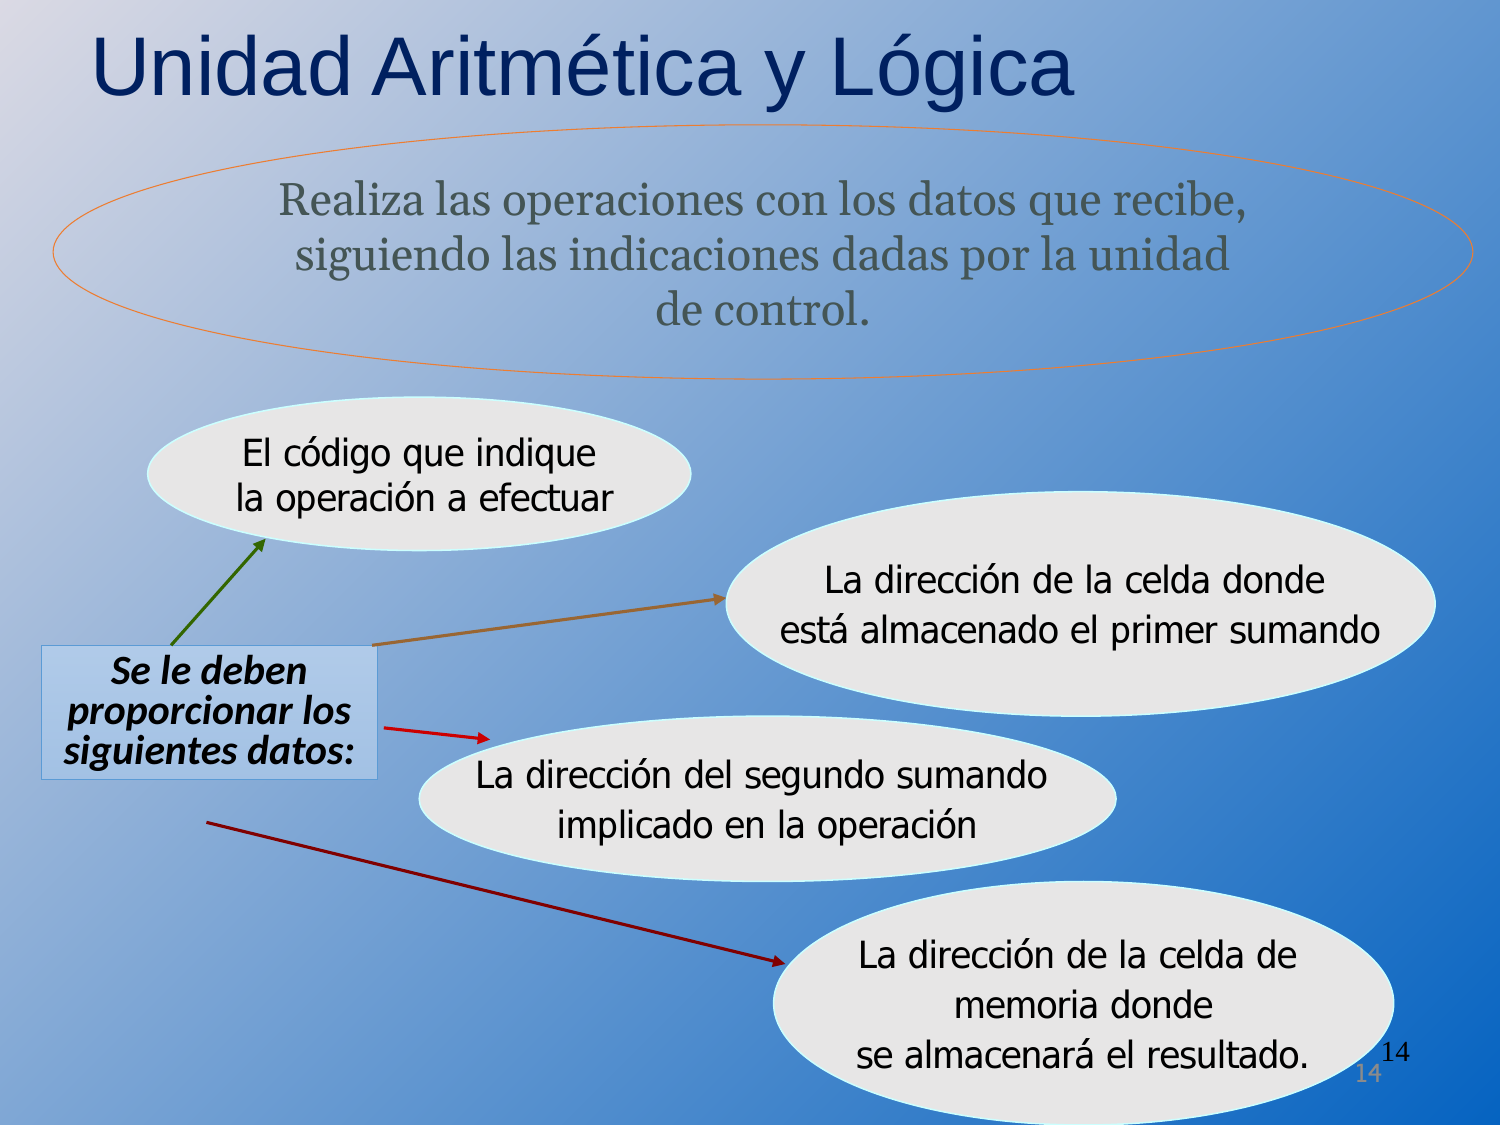

# Unidad Aritmética y Lógica
Realiza las operaciones con los datos que recibe,
siguiendo las indicaciones dadas por la unidad de control.
El código que indique
 la operación a efectuar
La dirección de la celda donde
está almacenado el primer sumando

Se le deben proporcionar los siguientes datos:
La dirección del segundo sumando
implicado en la operación

La dirección de la celda de
memoria donde
se almacenará el resultado.
14
14